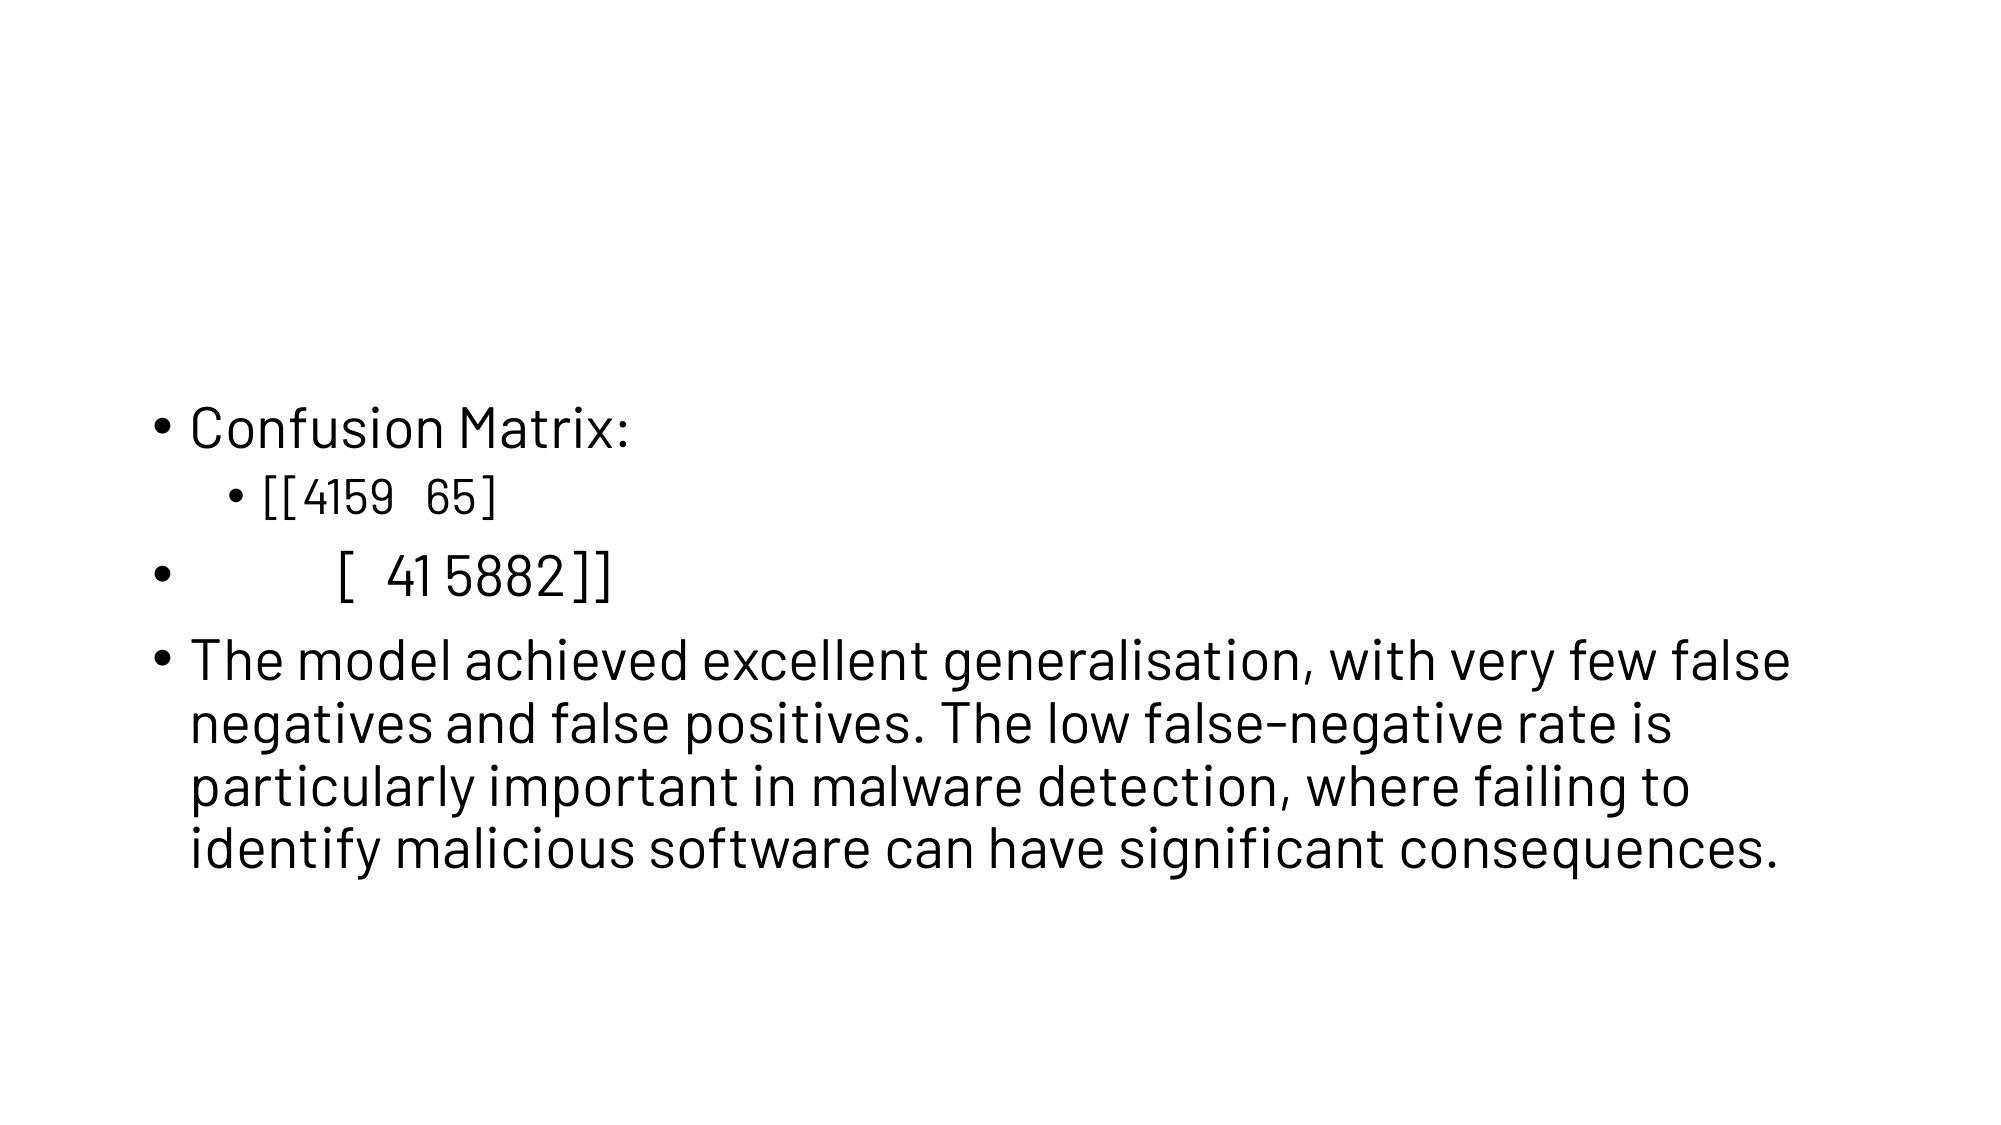

#

Confusion Matrix:
[[4159   65]
 	[  41 5882]]
The model achieved excellent generalisation, with very few false negatives and false positives. The low false-negative rate is particularly important in malware detection, where failing to identify malicious software can have significant consequences.